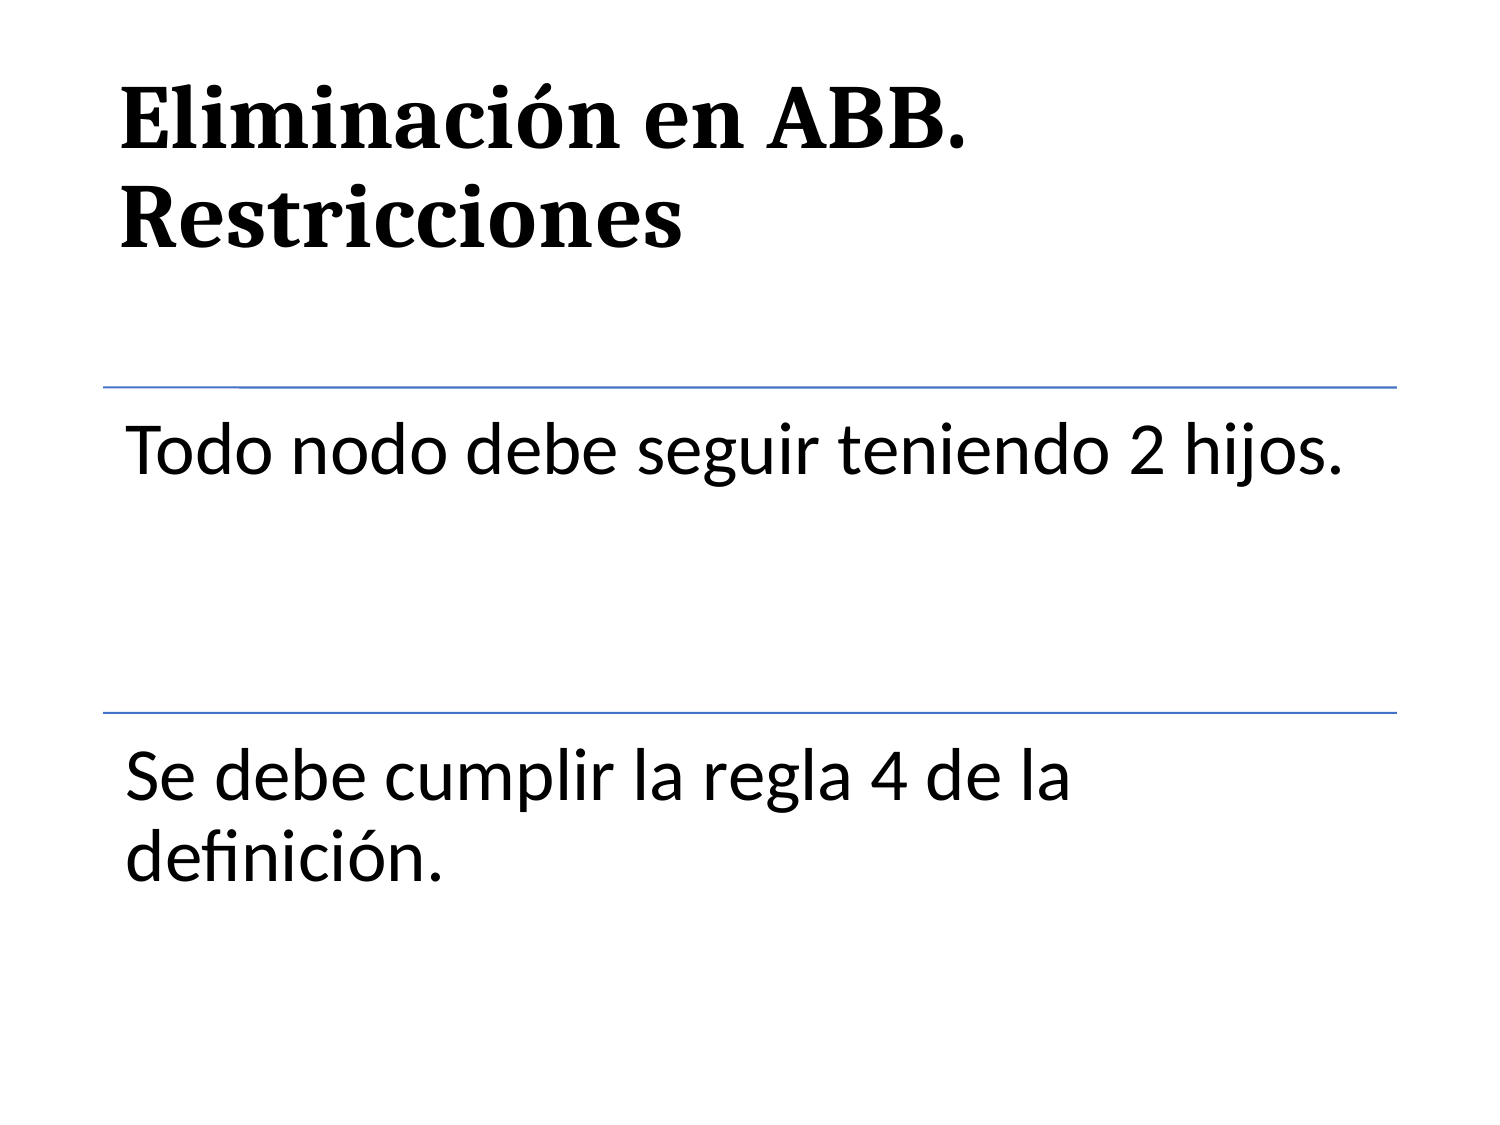

# Eliminación en ABB. Restricciones
Todo nodo debe seguir teniendo 2 hijos.
Se debe cumplir la regla 4 de la definición.